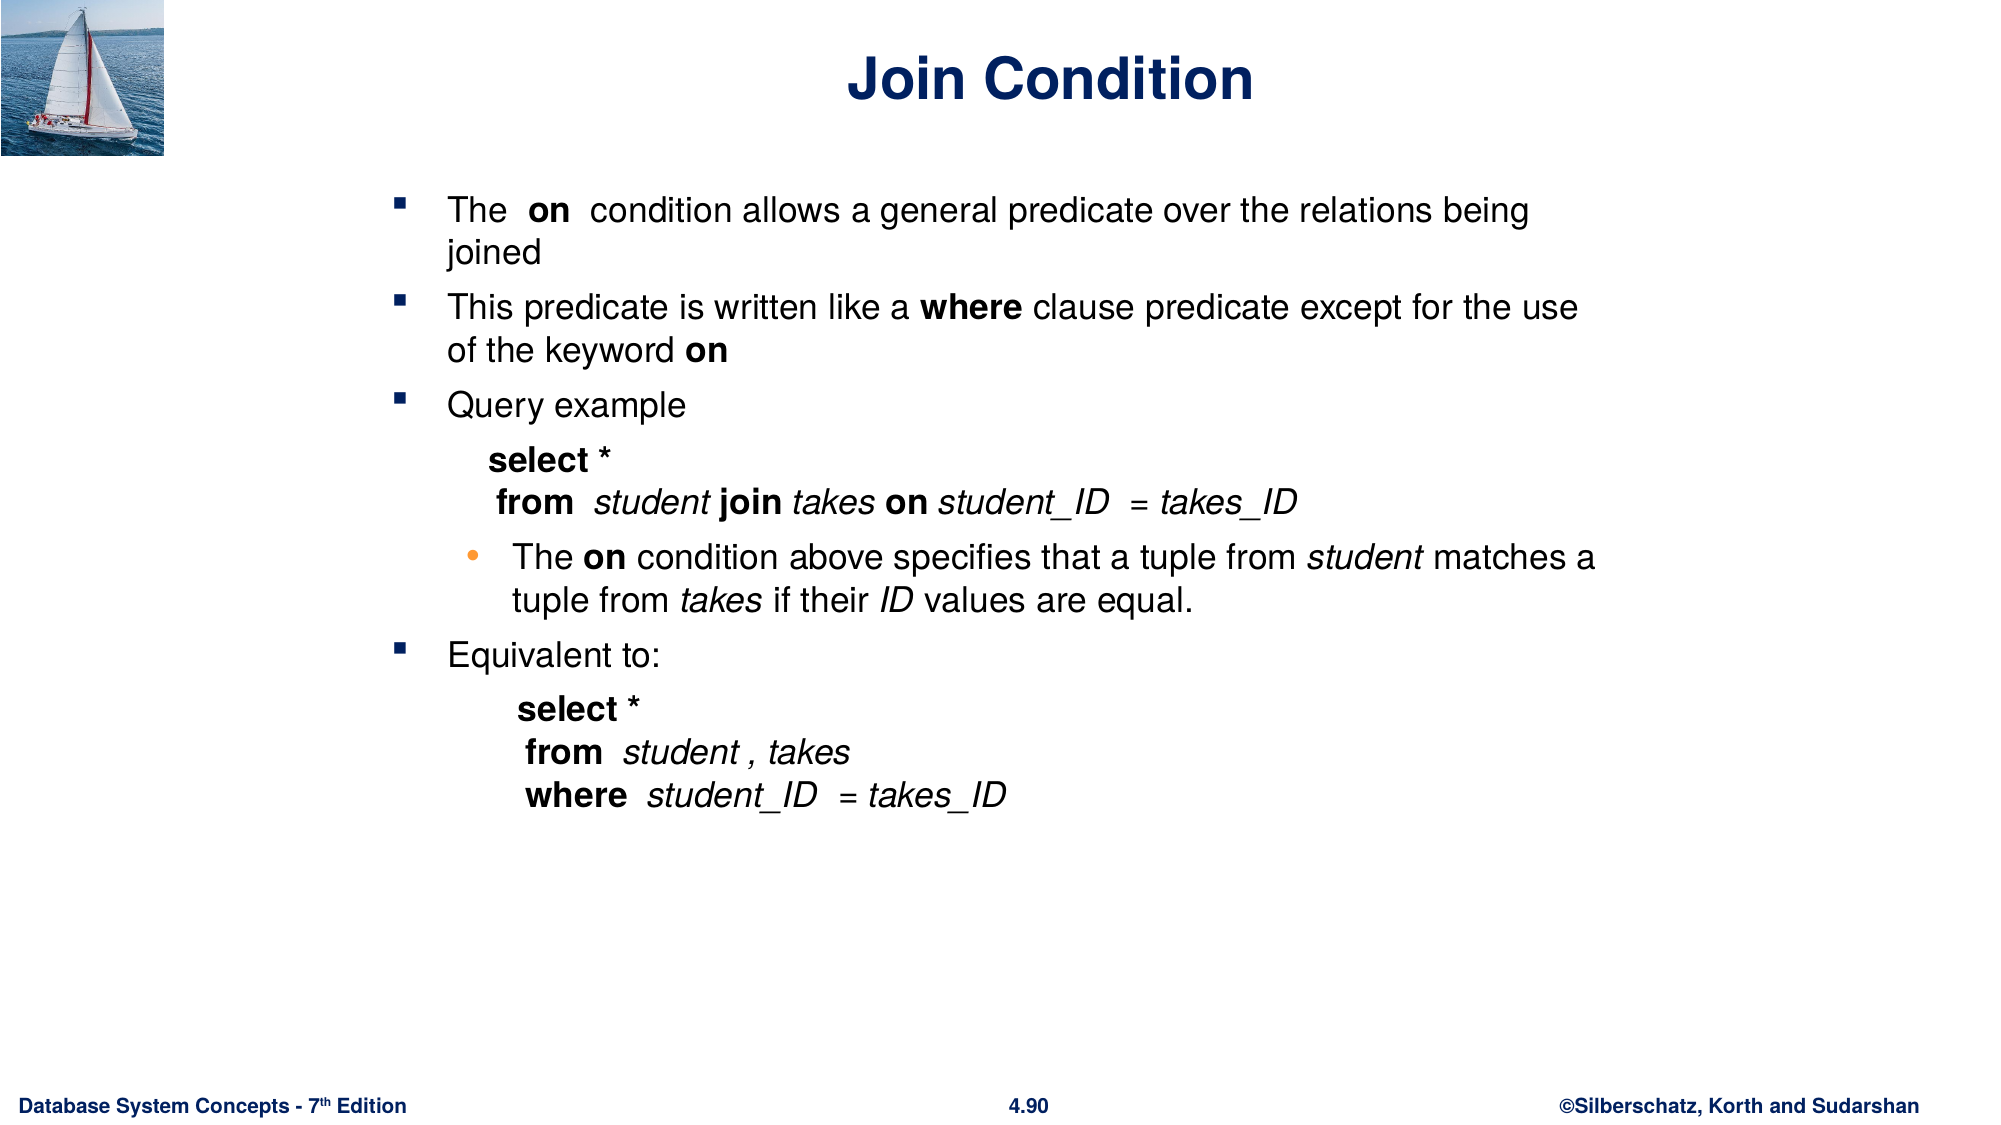

# Join Condition
The  on  condition allows a general predicate over the relations being  joined
This predicate is written like a where clause predicate except for the use of the keyword on
Query example
          select *
     from  student join takes on student_ID  = takes_ID
The on condition above specifies that a tuple from student matches a tuple from takes if their ID values are equal.
Equivalent to:
             select *
        from  student , takes
        where  student_ID  = takes_ID